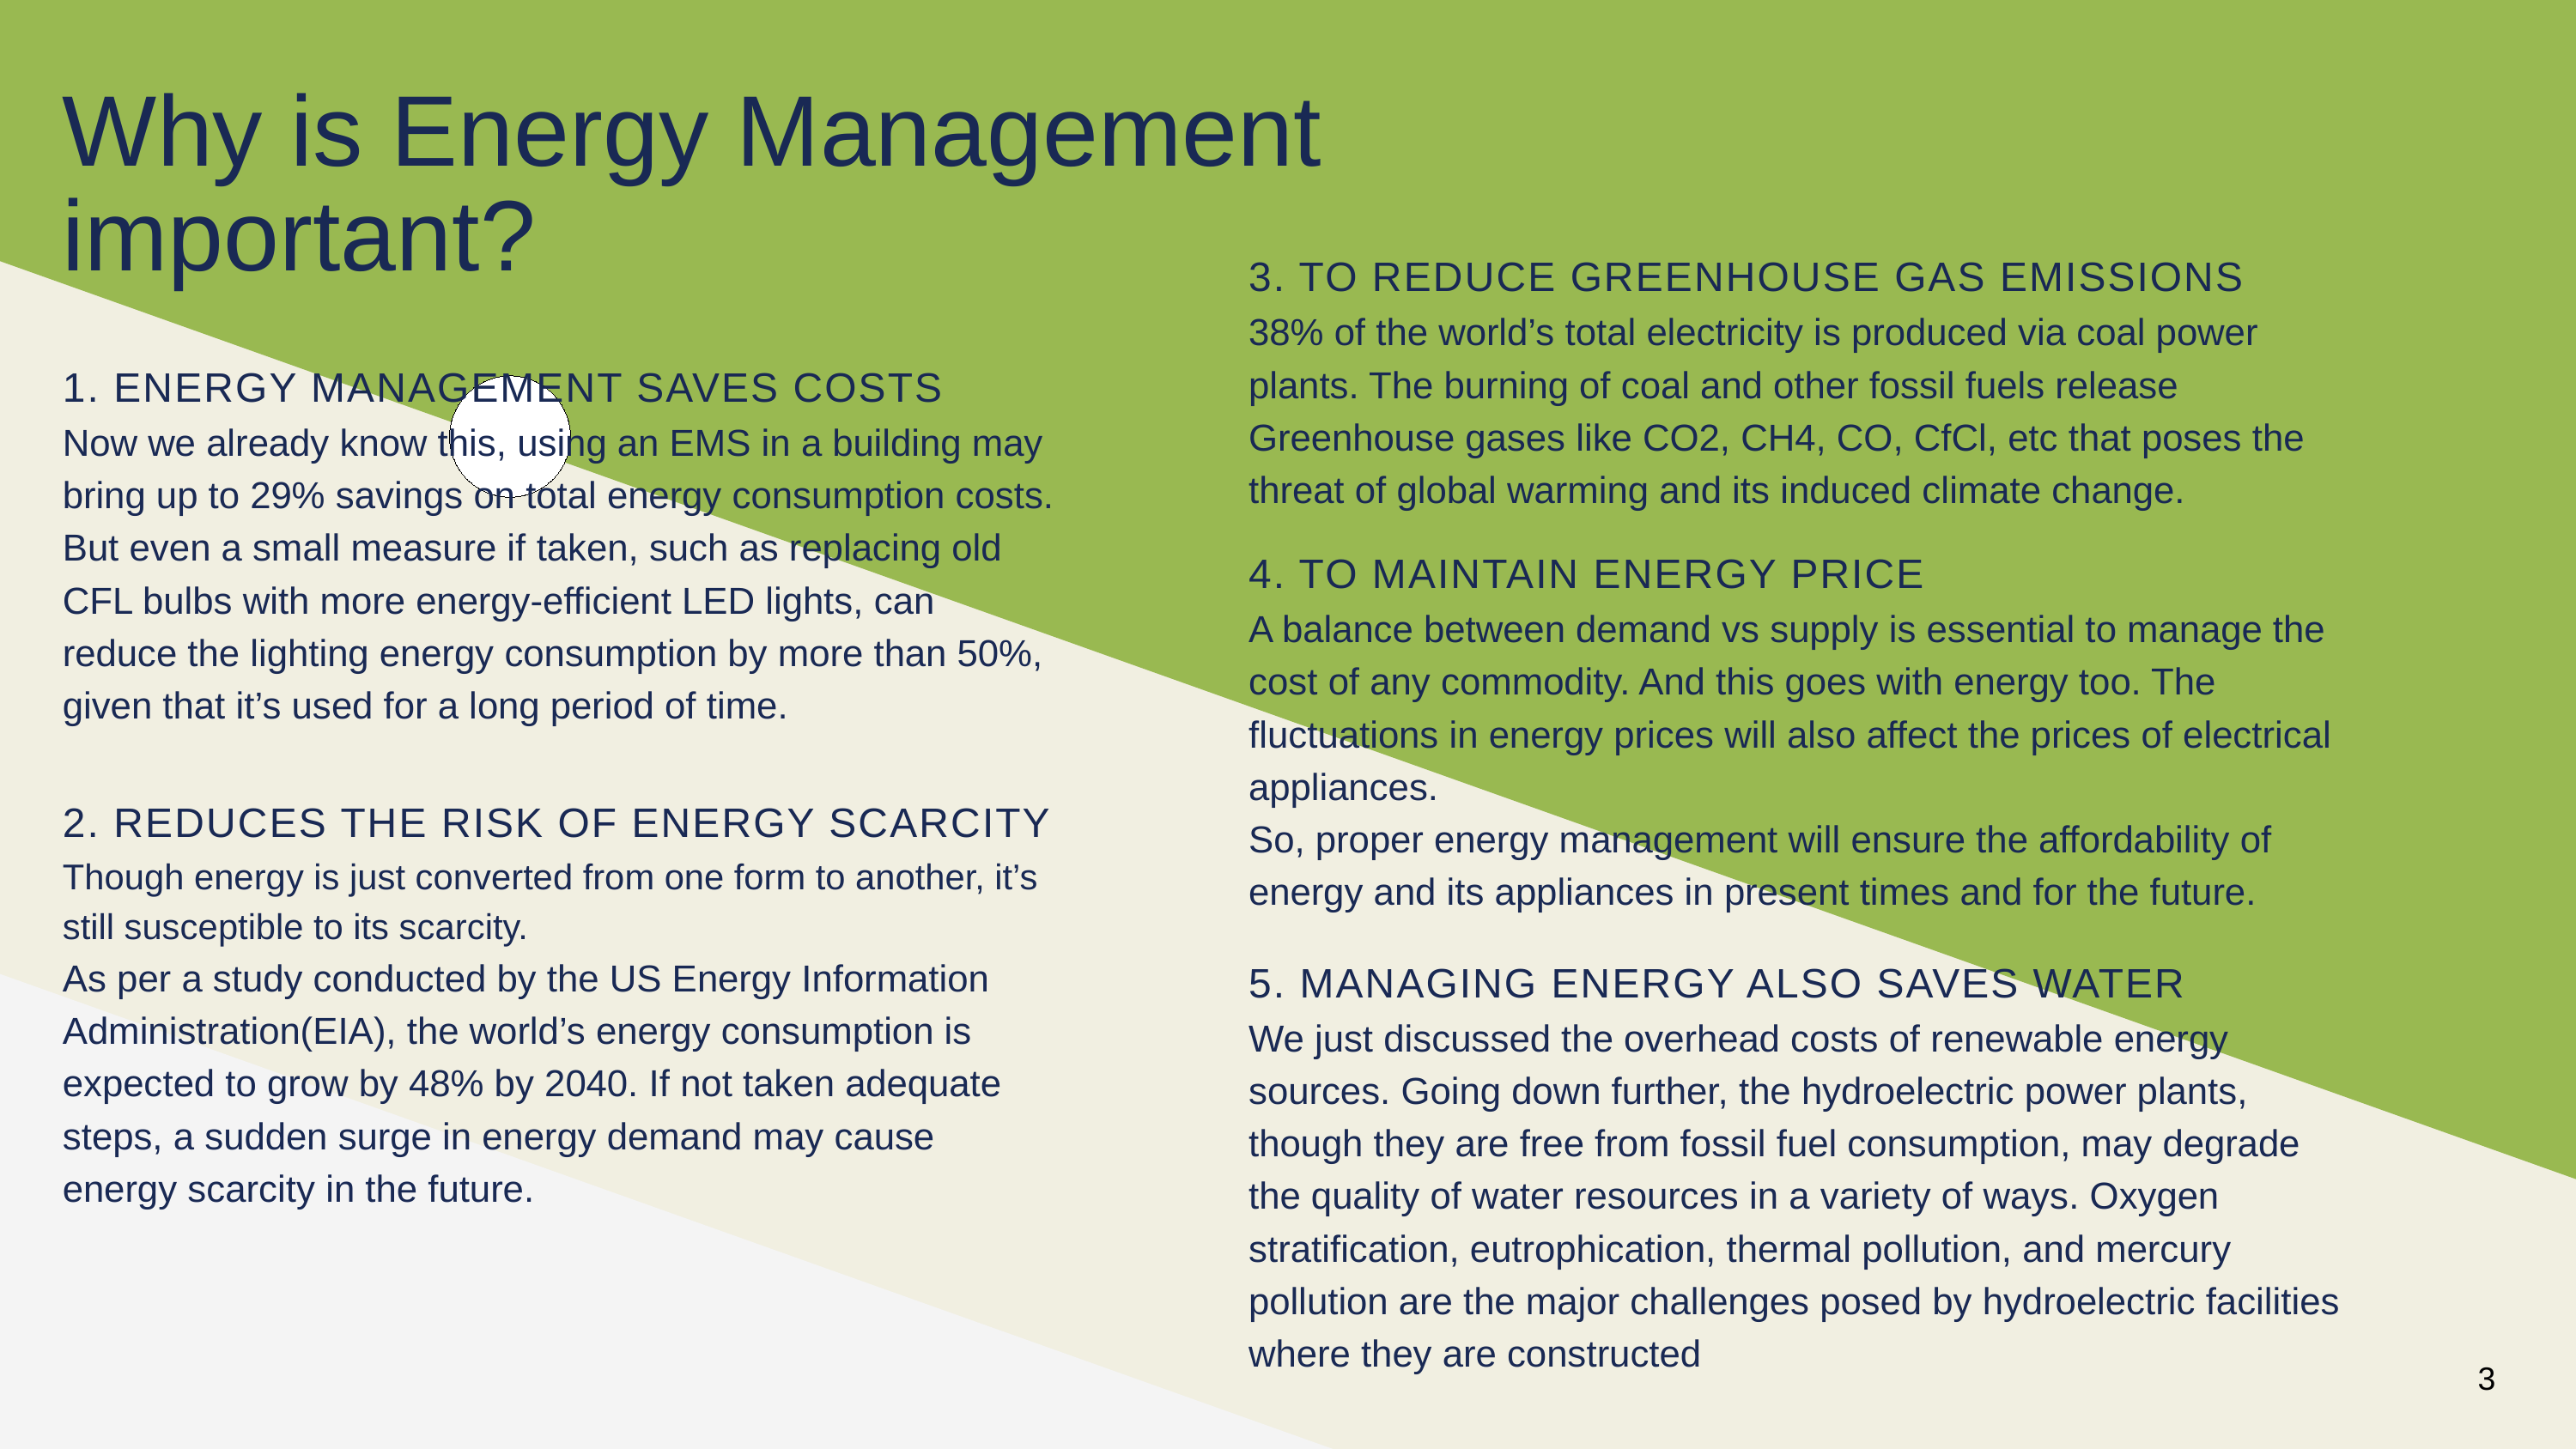

Why is Energy Management important?
3. TO REDUCE GREENHOUSE GAS EMISSIONS
38% of the world’s total electricity is produced via coal power plants. The burning of coal and other fossil fuels release Greenhouse gases like CO2, CH4, CO, CfCl, etc that poses the threat of global warming and its induced climate change.
1. ENERGY MANAGEMENT SAVES COSTS
Now we already know this, using an EMS in a building may bring up to 29% savings on total energy consumption costs.
But even a small measure if taken, such as replacing old CFL bulbs with more energy-efficient LED lights, can reduce the lighting energy consumption by more than 50%, given that it’s used for a long period of time.

4. TO MAINTAIN ENERGY PRICE
A balance between demand vs supply is essential to manage the cost of any commodity. And this goes with energy too. The fluctuations in energy prices will also affect the prices of electrical appliances.
So, proper energy management will ensure the affordability of energy and its appliances in present times and for the future.
2. REDUCES THE RISK OF ENERGY SCARCITY
Though energy is just converted from one form to another, it’s still susceptible to its scarcity.
As per a study conducted by the US Energy Information Administration(EIA), the world’s energy consumption is expected to grow by 48% by 2040. If not taken adequate steps, a sudden surge in energy demand may cause energy scarcity in the future.
5. MANAGING ENERGY ALSO SAVES WATER
We just discussed the overhead costs of renewable energy sources. Going down further, the hydroelectric power plants, though they are free from fossil fuel consumption, may degrade the quality of water resources in a variety of ways. Oxygen stratification, eutrophication, thermal pollution, and mercury pollution are the major challenges posed by hydroelectric facilities where they are constructed

3